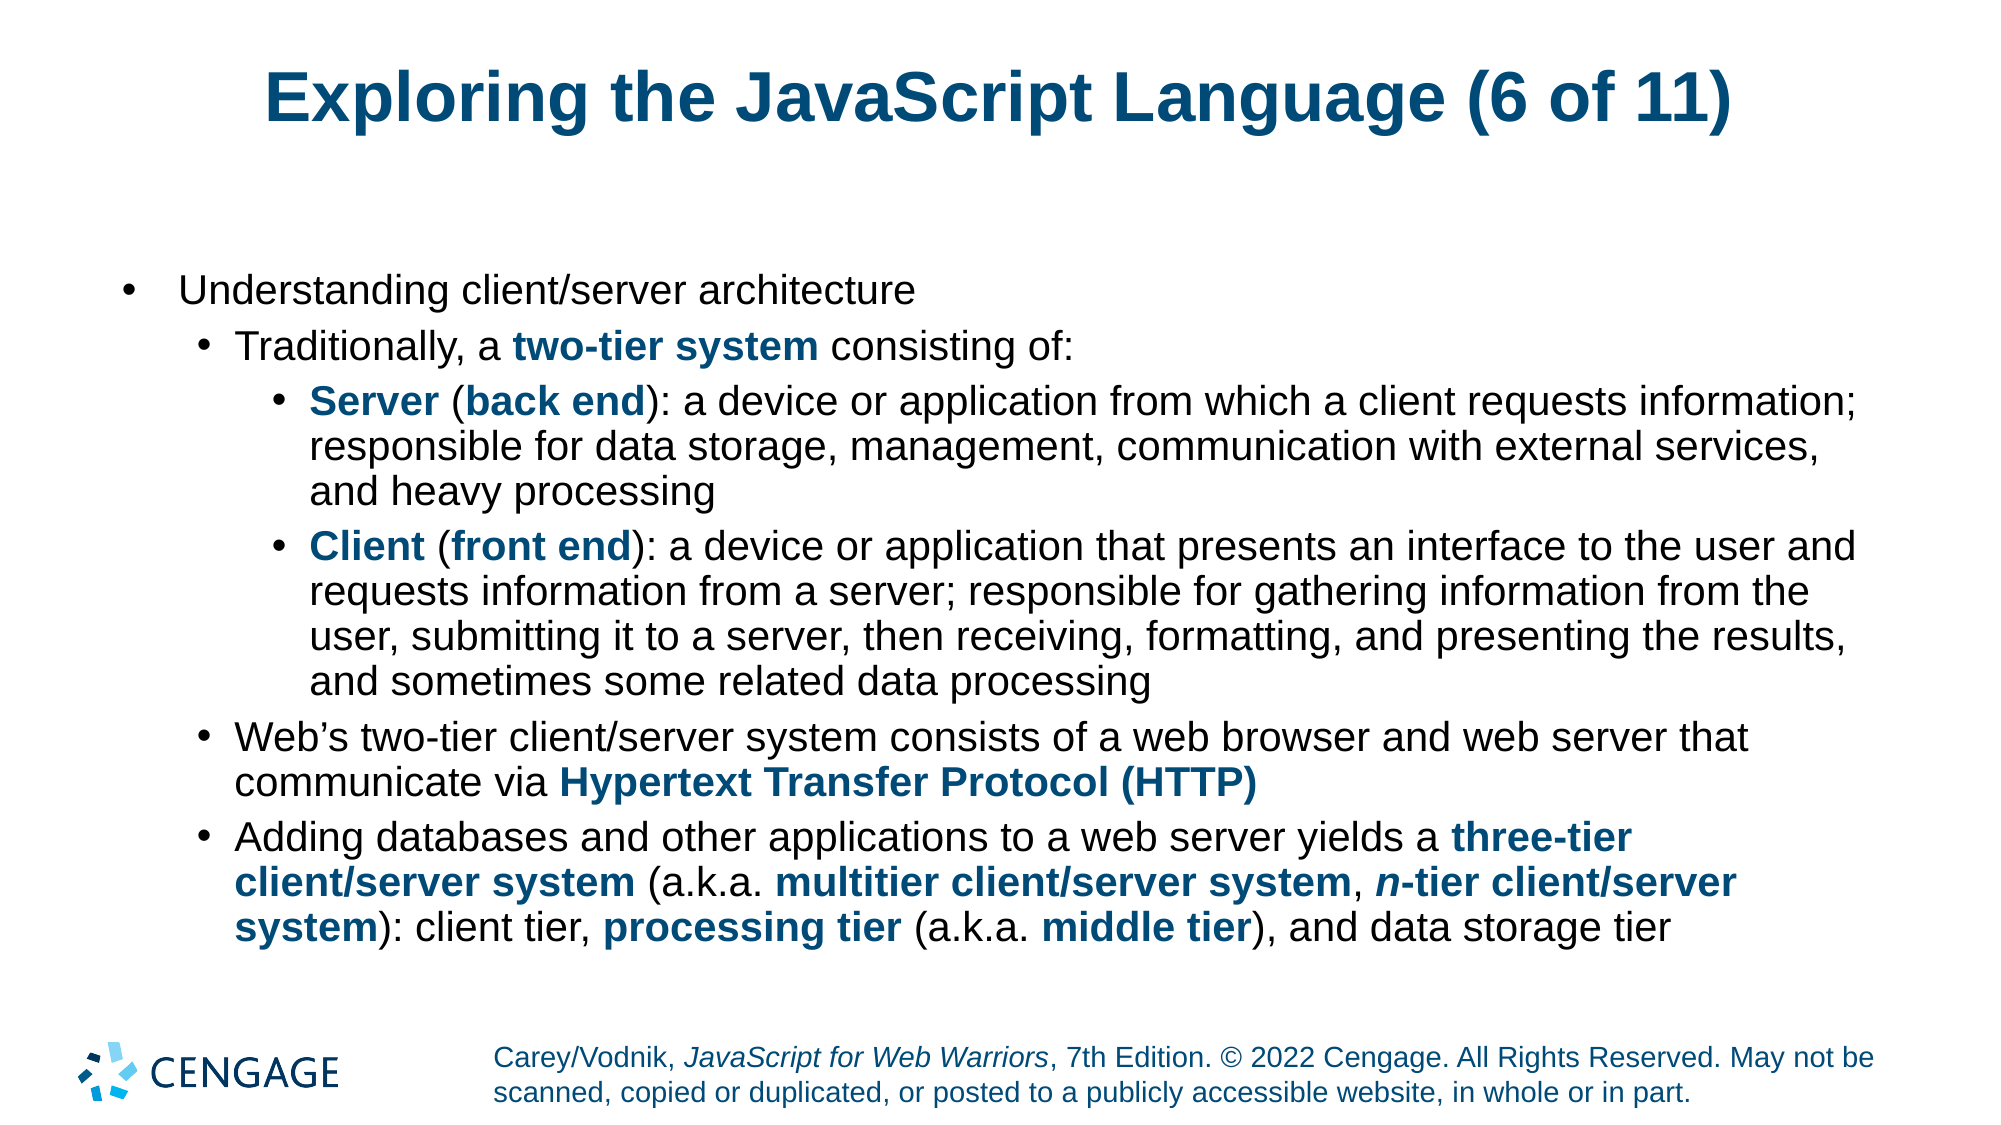

# Exploring the JavaScript Language (6 of 11)
Understanding client/server architecture
Traditionally, a two-tier system consisting of:
Server (back end): a device or application from which a client requests information; responsible for data storage, management, communication with external services, and heavy processing
Client (front end): a device or application that presents an interface to the user and requests information from a server; responsible for gathering information from the user, submitting it to a server, then receiving, formatting, and presenting the results, and sometimes some related data processing
Web’s two-tier client/server system consists of a web browser and web server that communicate via Hypertext Transfer Protocol (HTTP)
Adding databases and other applications to a web server yields a three-tier client/server system (a.k.a. multitier client/server system, n-tier client/server system): client tier, processing tier (a.k.a. middle tier), and data storage tier